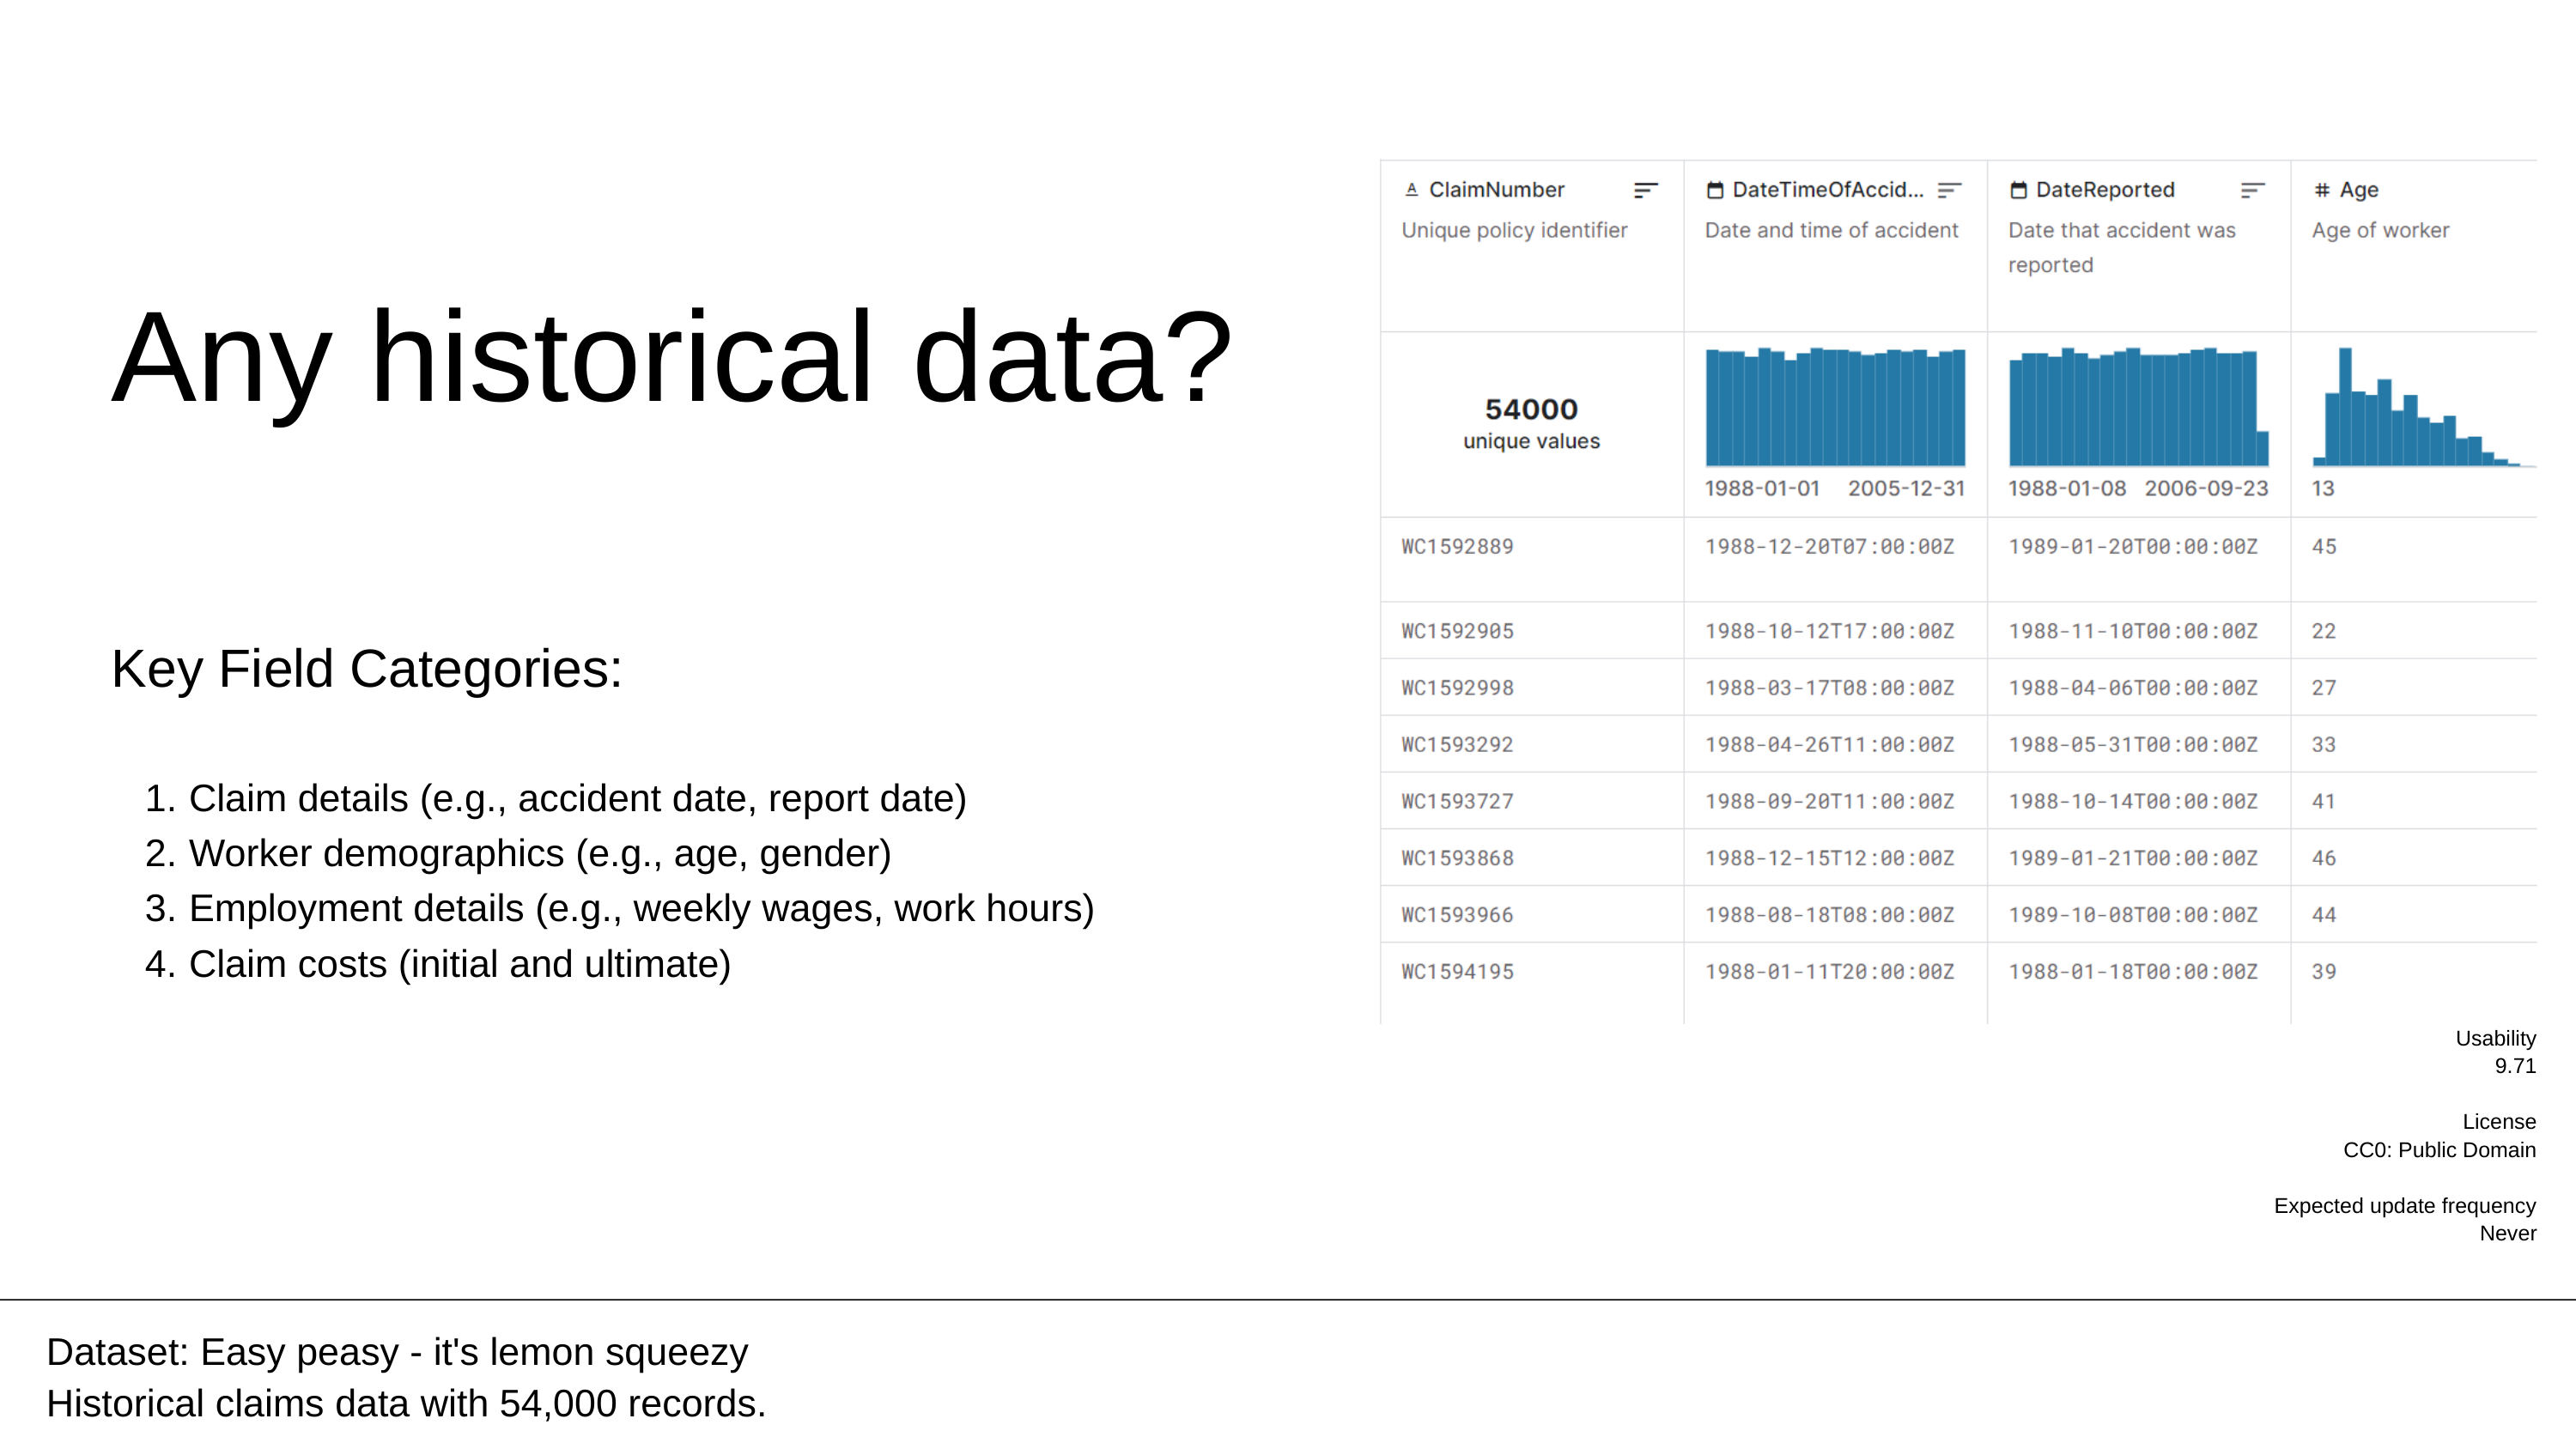

Usability
9.71

License
CC0: Public Domain

Expected update frequency
Never

Any historical data?
Key Field Categories:
 Claim details (e.g., accident date, report date)
 Worker demographics (e.g., age, gender)
 Employment details (e.g., weekly wages, work hours)
 Claim costs (initial and ultimate)

Dataset: Easy peasy - it's lemon squeezy
Historical claims data with 54,000 records.